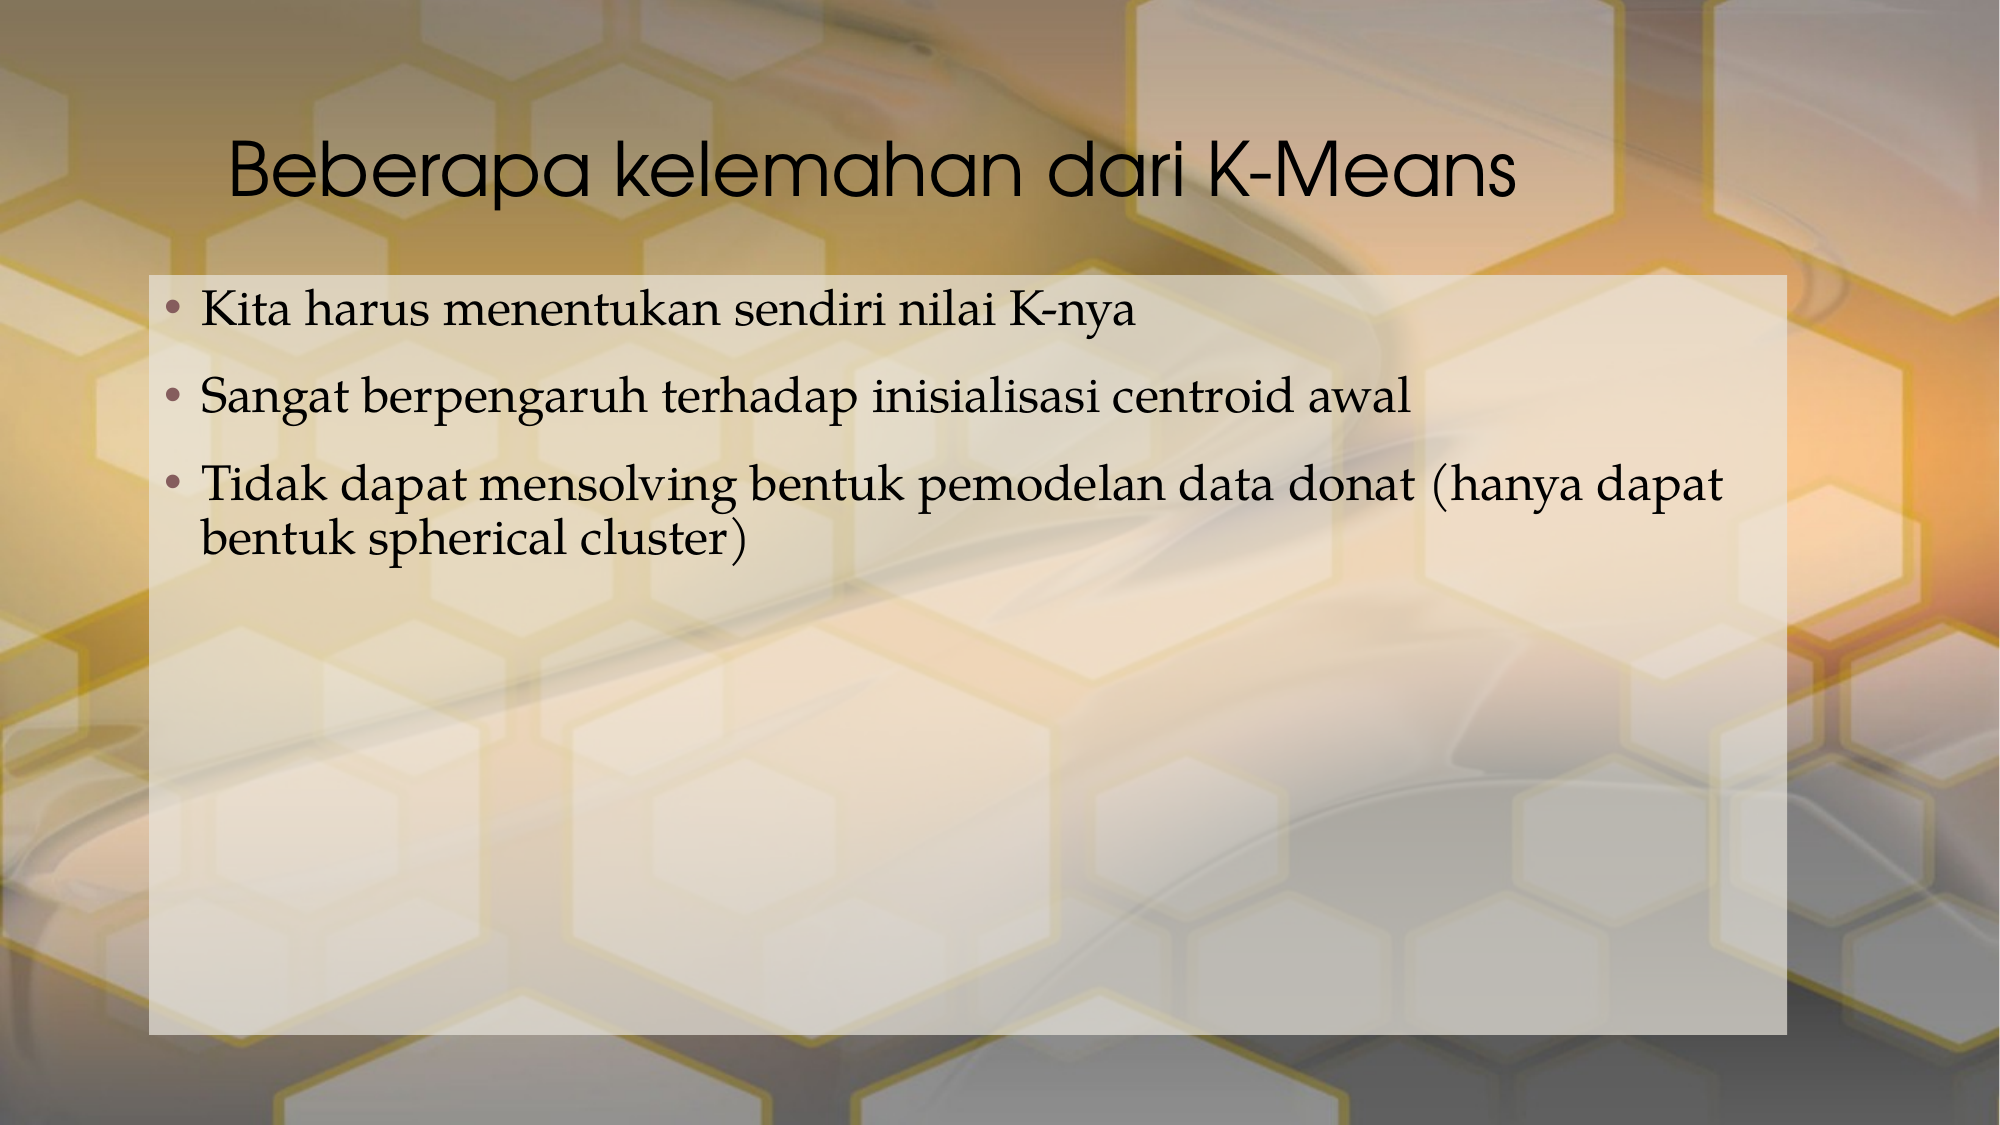

# Beberapa kelemahan dari K-Means
Kita harus menentukan sendiri nilai K-nya
Sangat berpengaruh terhadap inisialisasi centroid awal
Tidak dapat mensolving bentuk pemodelan data donat (hanya dapat bentuk spherical cluster)